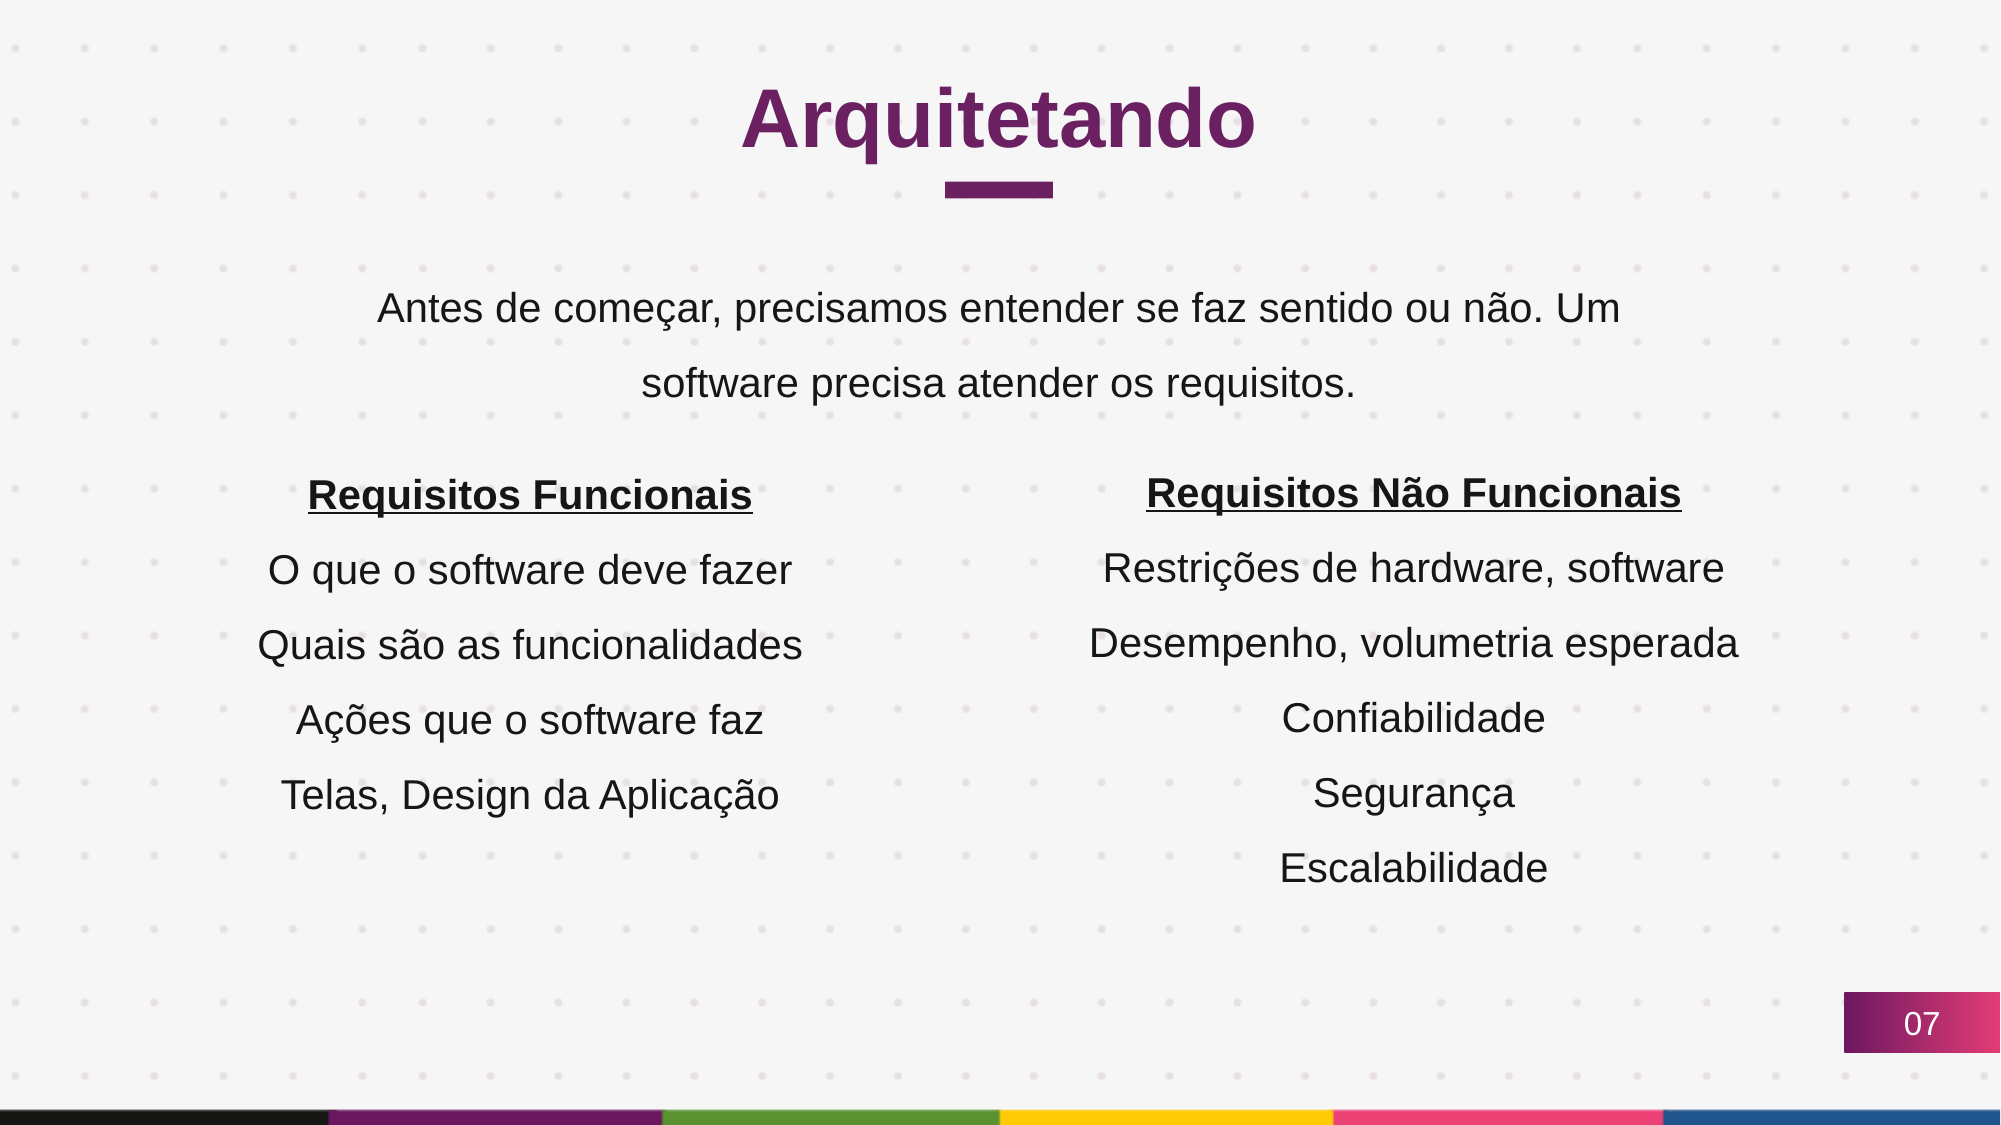

Arquitetando

Antes de começar, precisamos entender se faz sentido ou não. Um software precisa atender os requisitos.
Requisitos Não Funcionais
Restrições de hardware, software
Desempenho, volumetria esperada
Confiabilidade
Segurança
Escalabilidade
Requisitos Funcionais
O que o software deve fazer
Quais são as funcionalidades
Ações que o software faz
Telas, Design da Aplicação
07